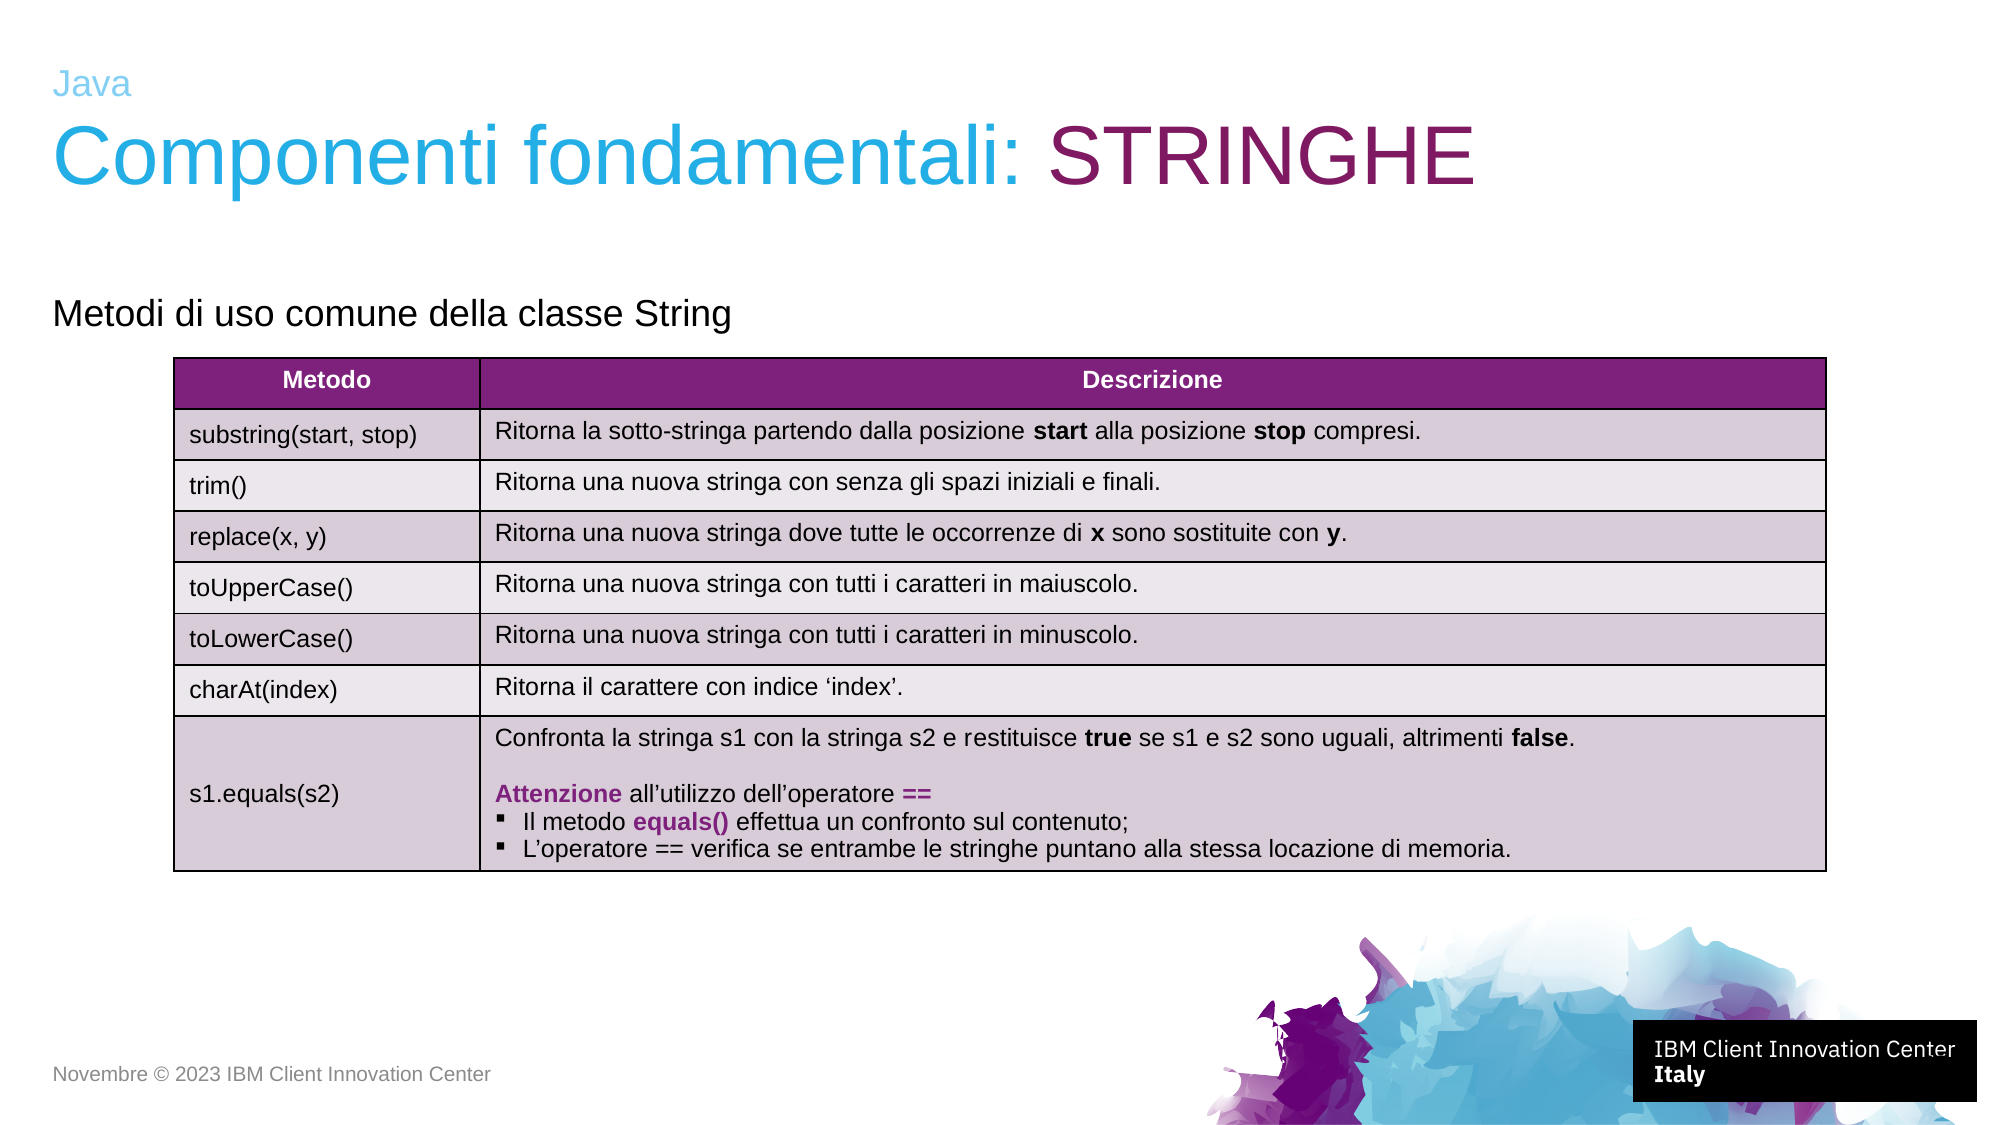

Java
# Componenti fondamentali: STRINGHE
Metodi di uso comune della classe String

| Metodo | Descrizione |
| --- | --- |
| substring(start, stop) | Ritorna la sotto-stringa partendo dalla posizione start alla posizione stop compresi. |
| trim() | Ritorna una nuova stringa con senza gli spazi iniziali e finali. |
| replace(x, y) | Ritorna una nuova stringa dove tutte le occorrenze di x sono sostituite con y. |
| toUpperCase() | Ritorna una nuova stringa con tutti i caratteri in maiuscolo. |
| toLowerCase() | Ritorna una nuova stringa con tutti i caratteri in minuscolo. |
| charAt(index) | Ritorna il carattere con indice ‘index’. |
| s1.equals(s2) | Confronta la stringa s1 con la stringa s2 e restituisce true se s1 e s2 sono uguali, altrimenti false. Attenzione all’utilizzo dell’operatore == Il metodo equals() effettua un confronto sul contenuto; L’operatore == verifica se entrambe le stringhe puntano alla stessa locazione di memoria. |
27
Novembre © 2023 IBM Client Innovation Center